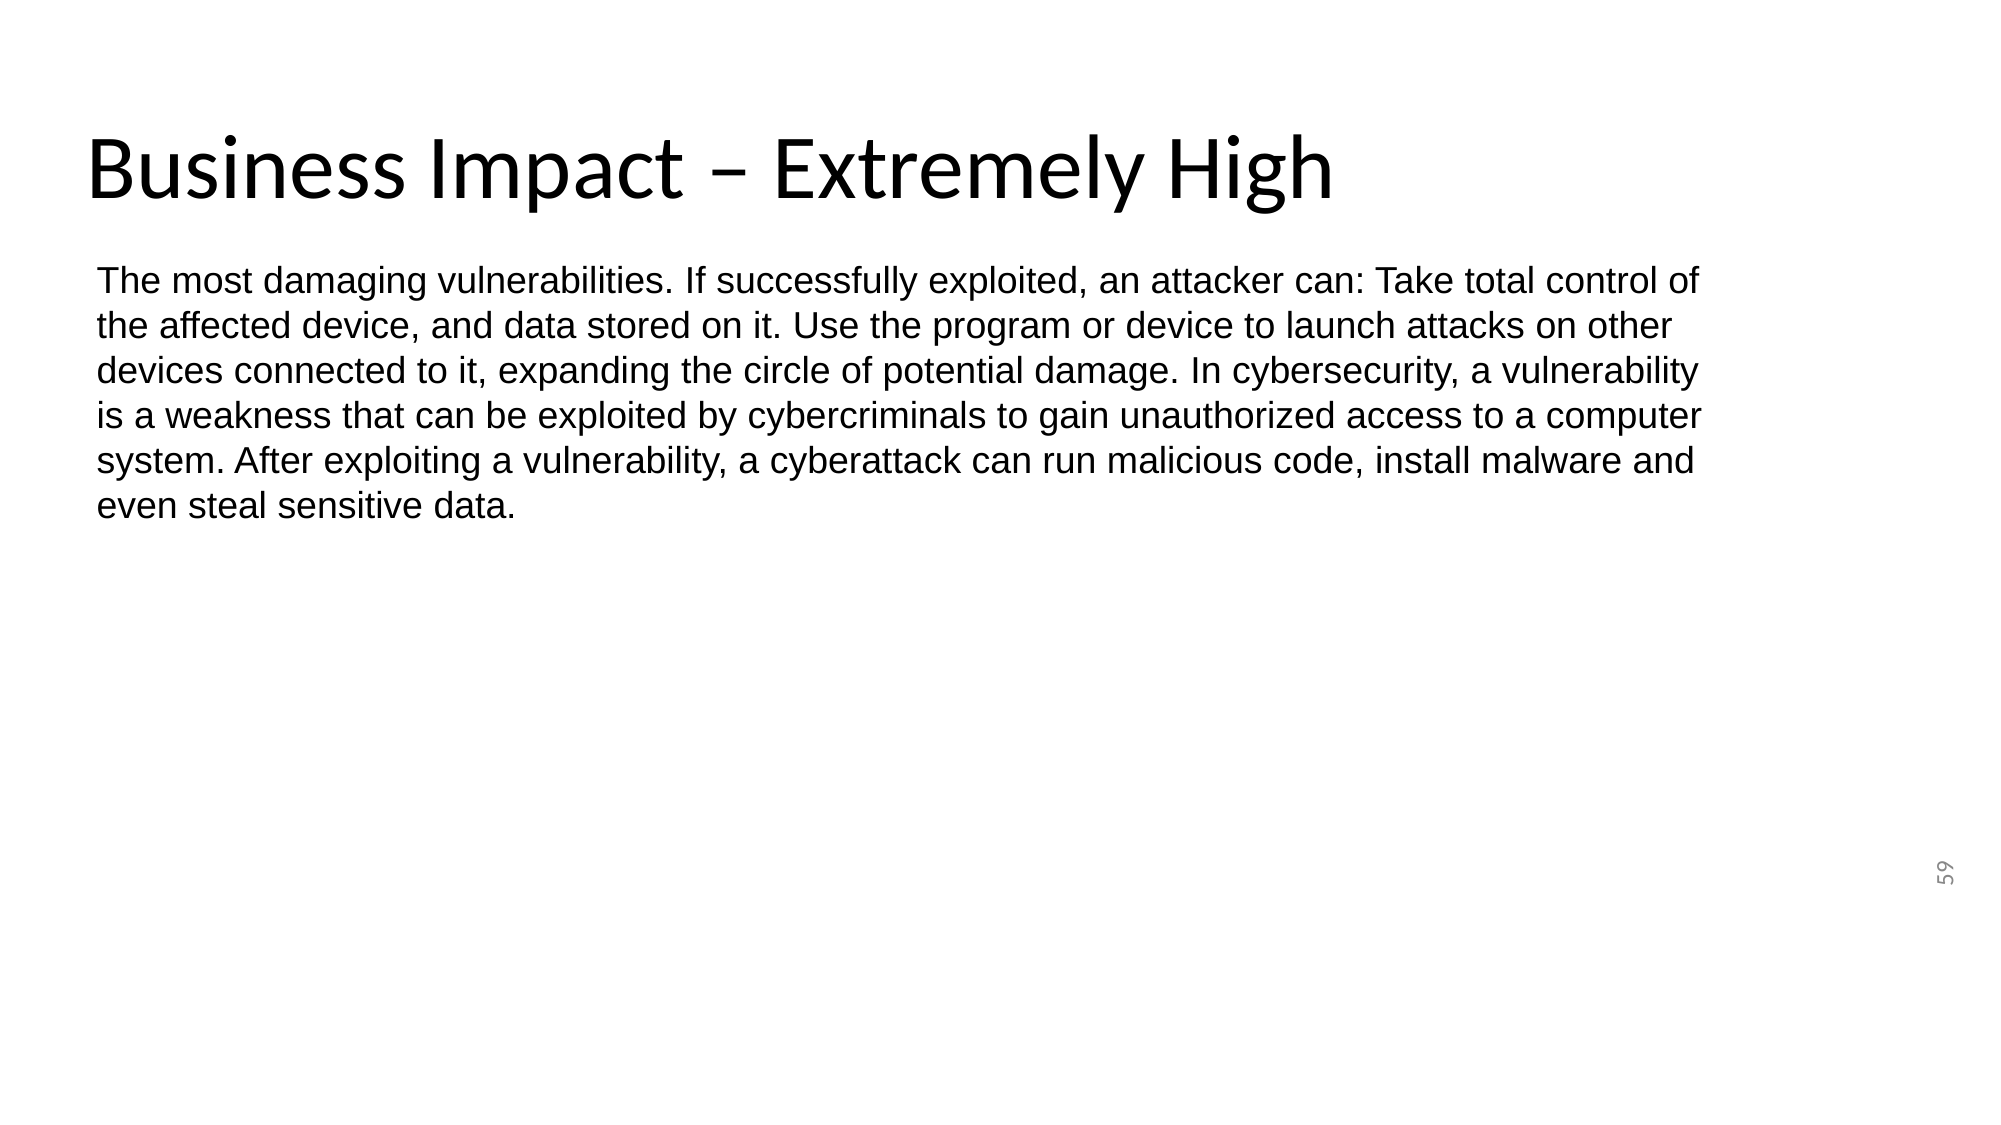

# Business Impact – Extremely High
The most damaging vulnerabilities. If successfully exploited, an attacker can: Take total control of the affected device, and data stored on it. Use the program or device to launch attacks on other devices connected to it, expanding the circle of potential damage. In cybersecurity, a vulnerability is a weakness that can be exploited by cybercriminals to gain unauthorized access to a computer system. After exploiting a vulnerability, a cyberattack can run malicious code, install malware and even steal sensitive data.
59